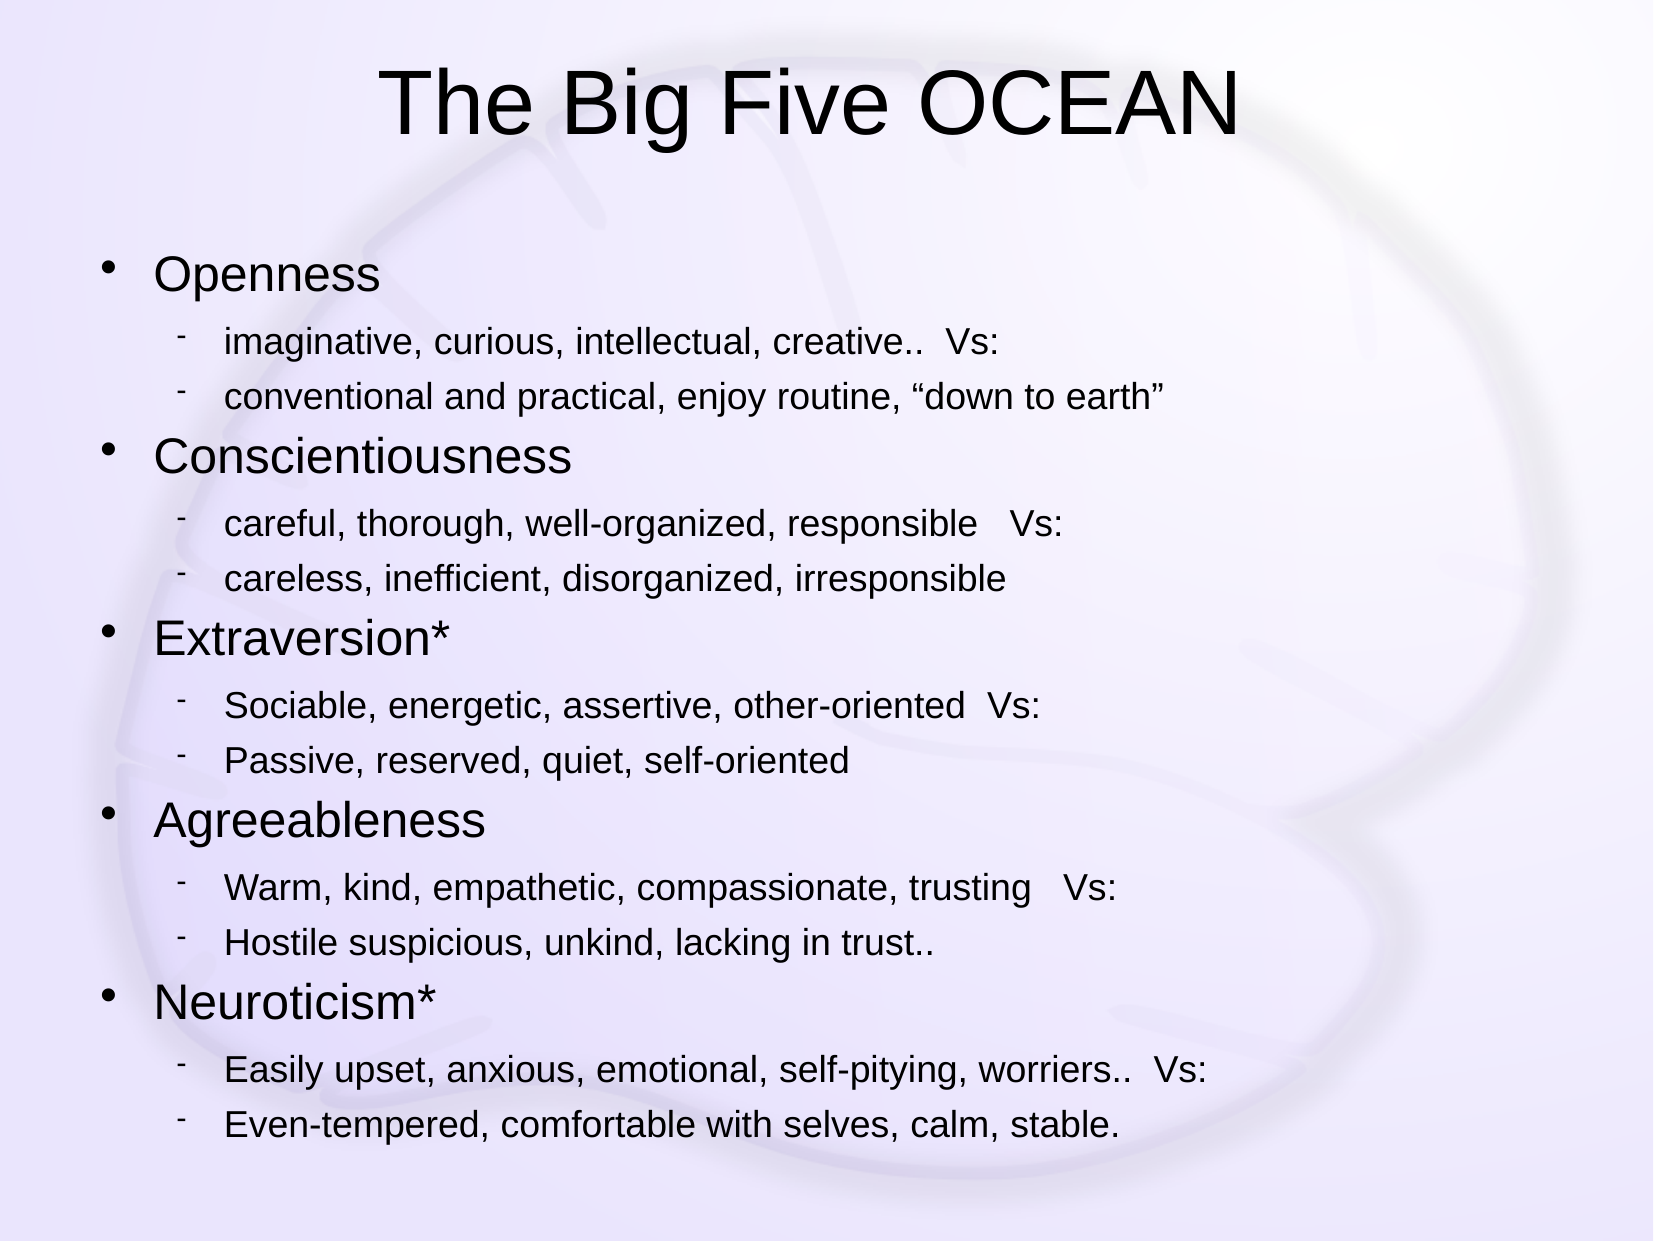

# The Big Five OCEAN
Openness
imaginative, curious, intellectual, creative..  Vs:
conventional and practical, enjoy routine, “down to earth”
Conscientiousness
careful, thorough, well-organized, responsible   Vs:
careless, inefficient, disorganized, irresponsible
Extraversion*
Sociable, energetic, assertive, other-oriented  Vs:
Passive, reserved, quiet, self-oriented
Agreeableness
Warm, kind, empathetic, compassionate, trusting   Vs:
Hostile suspicious, unkind, lacking in trust..
Neuroticism*
Easily upset, anxious, emotional, self-pitying, worriers..  Vs:
Even-tempered, comfortable with selves, calm, stable.